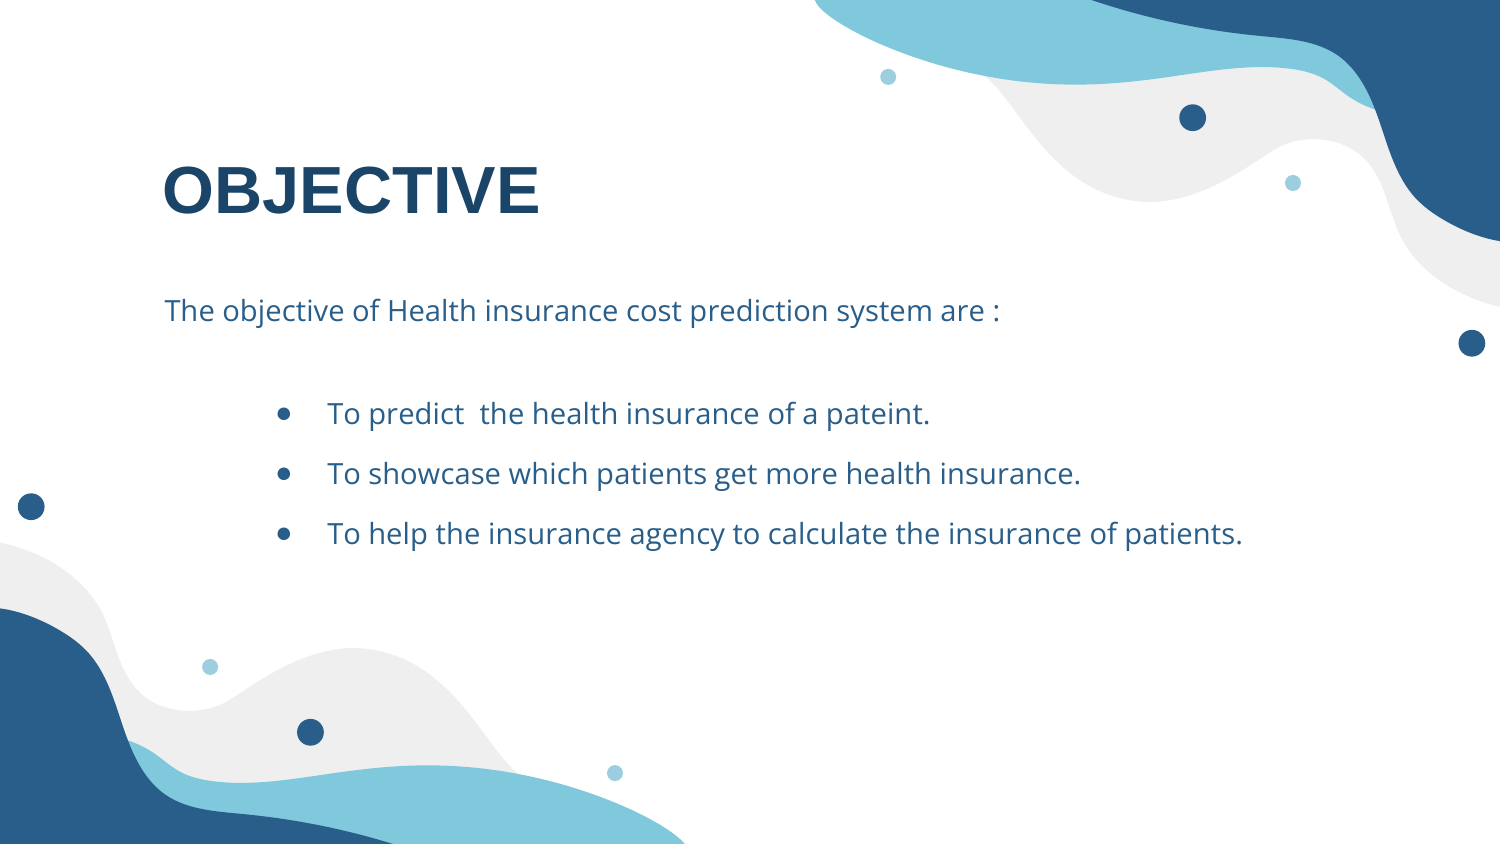

# OBJECTIVE
The objective of Health insurance cost prediction system are :

To predict  the health insurance of a pateint.
To showcase which patients get more health insurance.
To help the insurance agency to calculate the insurance of patients.